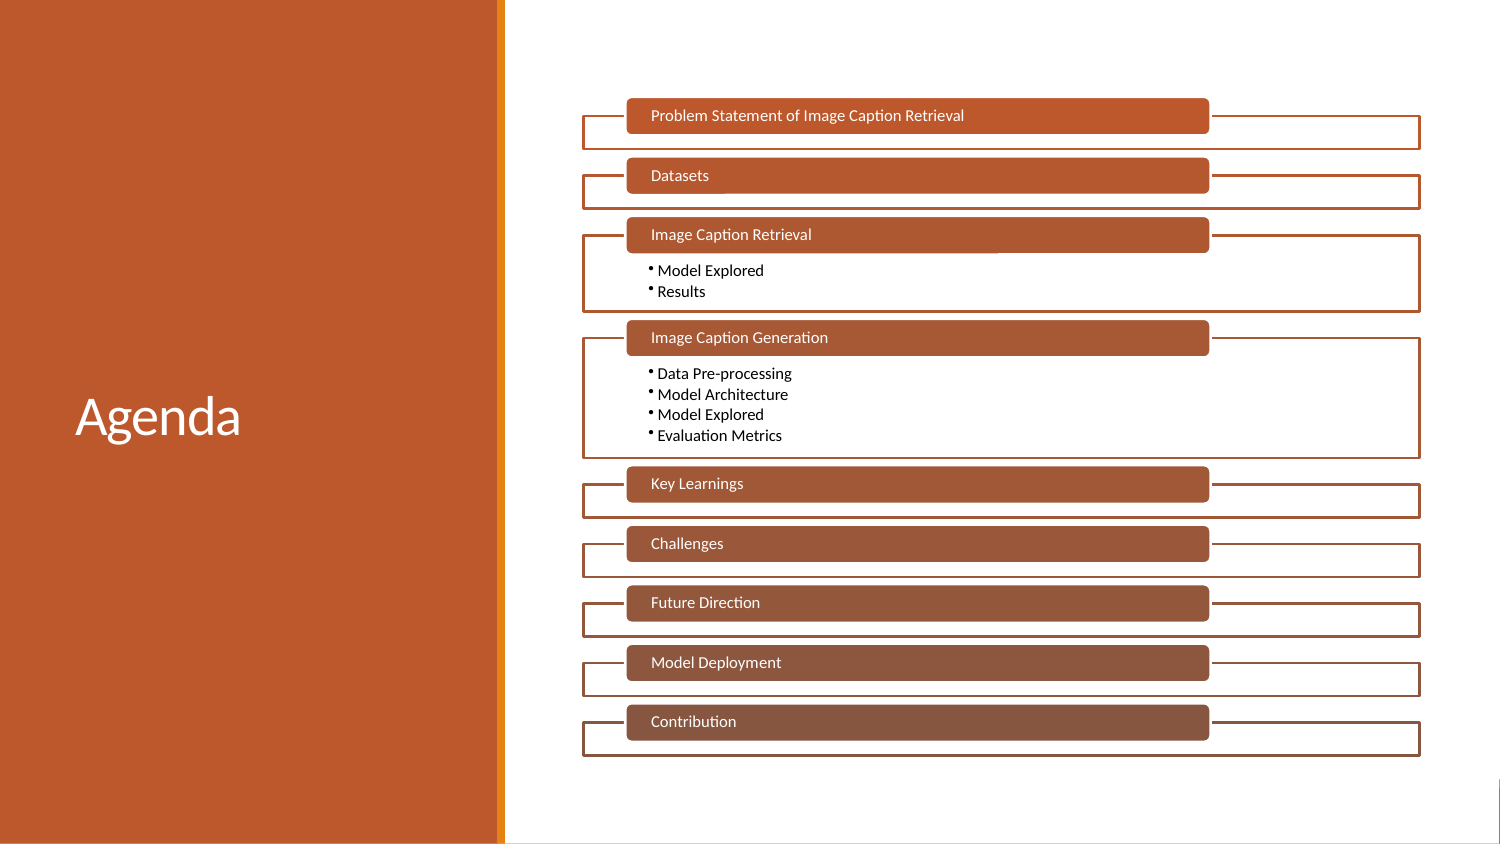

# Agenda
Problem Statement of Image Caption Retrieval
Datasets
Model Explored
Results
Image Caption Retrieval
Data Pre-processing
Model Architecture
Model Explored
Evaluation Metrics
Image Caption Generation
Key Learnings
Challenges
Future Direction
Model Deployment
Contribution